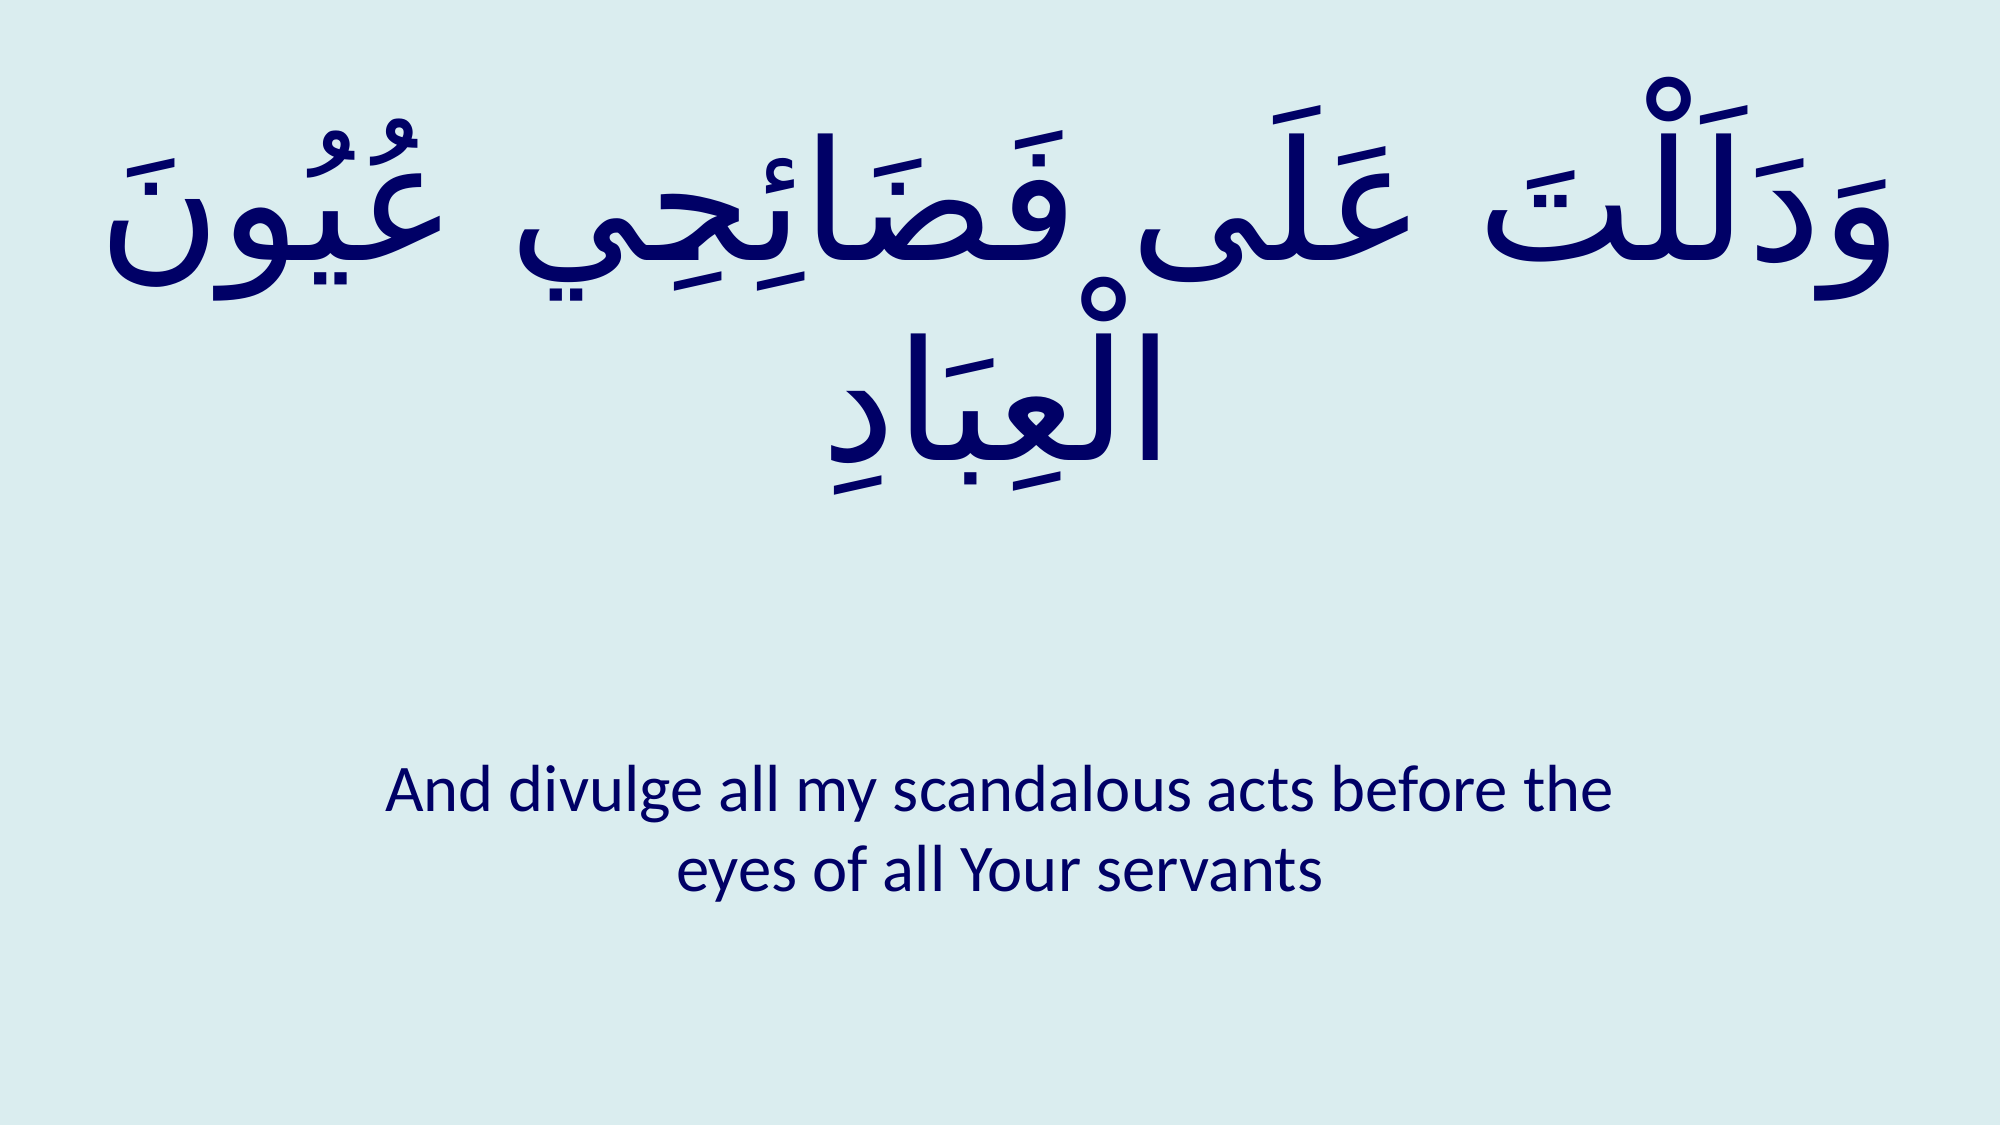

# وَدَلَلْتَ عَلَى فَضَائِحِي عُيُونَ الْعِبَادِ
And divulge all my scandalous acts before the eyes of all Your servants